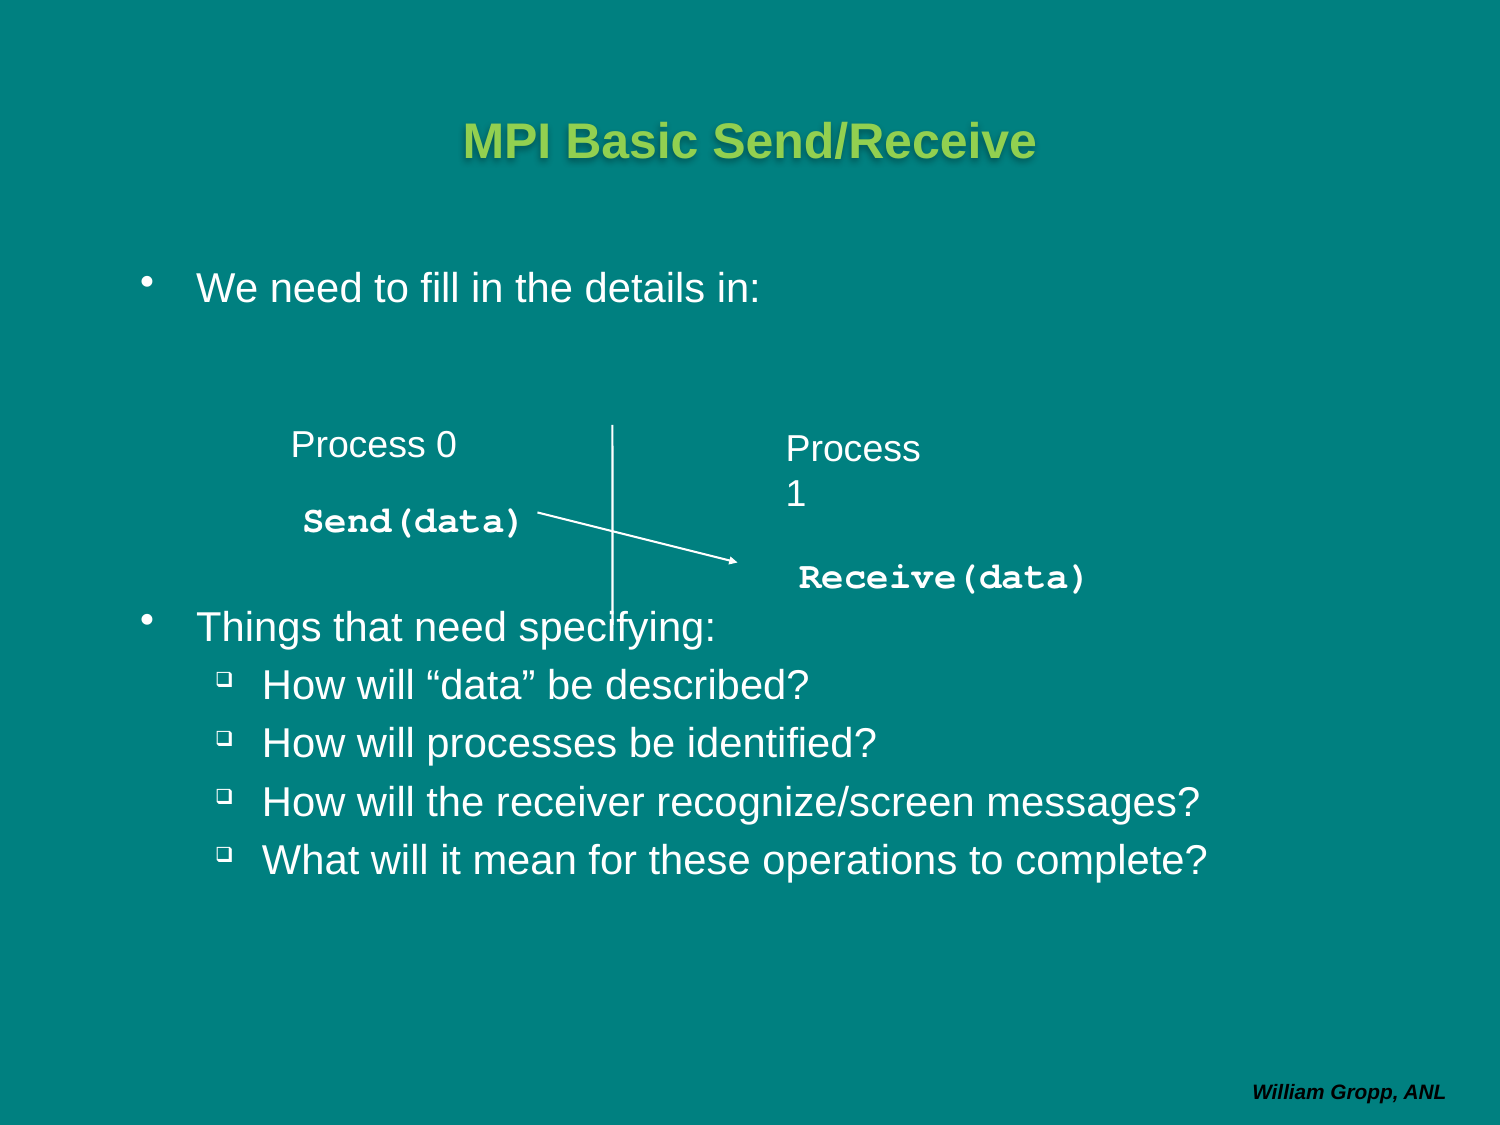

# MPI Basic Send/Receive
We need to fill in the details in:

Things that need specifying:
How will “data” be described?
How will processes be identified?
How will the receiver recognize/screen messages?
What will it mean for these operations to complete?
Process 0
Process 1

Send(data)

Receive(data)
William Gropp, ANL